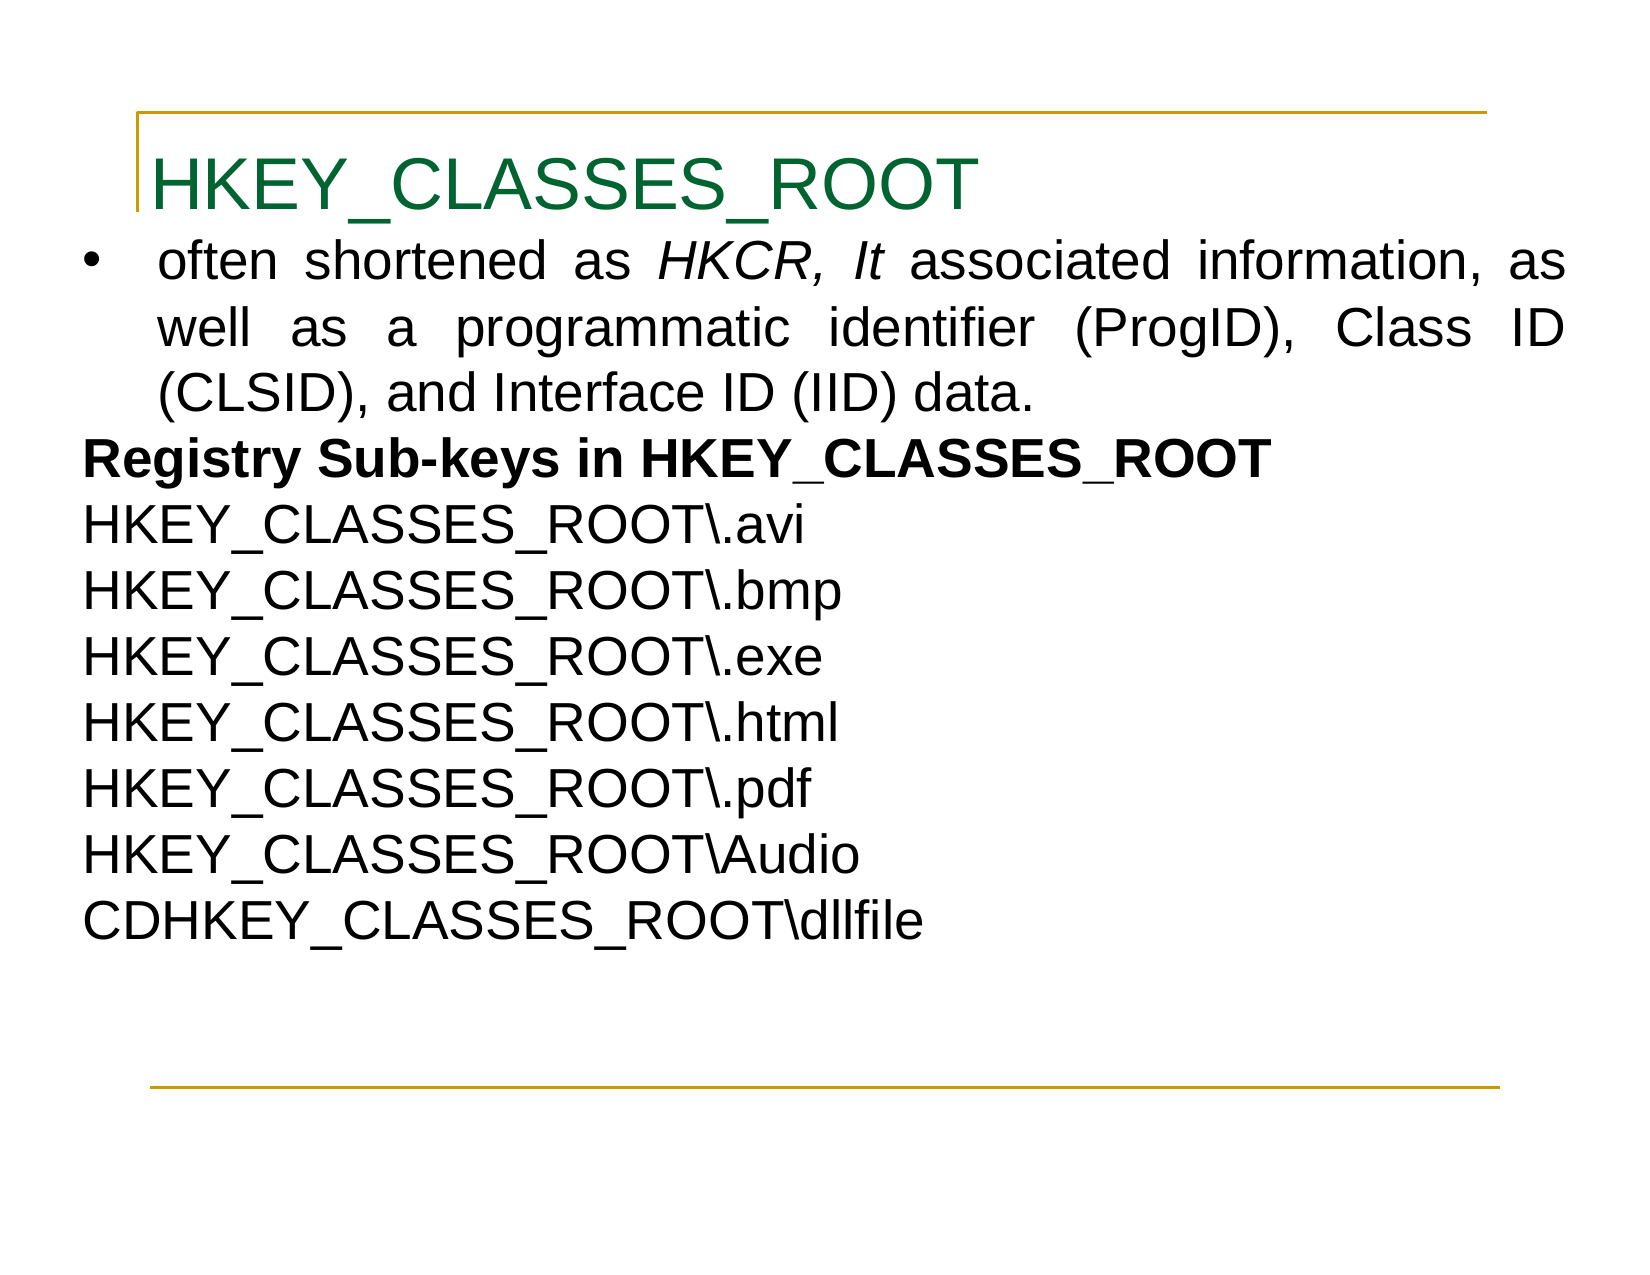

# HKEY_CLASSES_ROOT
often shortened as HKCR, It associated information, as well as a programmatic identifier (ProgID), Class ID (CLSID), and Interface ID (IID) data.
Registry Sub-keys in HKEY_CLASSES_ROOT
HKEY_CLASSES_ROOT\.avi
HKEY_CLASSES_ROOT\.bmp
HKEY_CLASSES_ROOT\.exe
HKEY_CLASSES_ROOT\.html
HKEY_CLASSES_ROOT\.pdf
HKEY_CLASSES_ROOT\Audio
CDHKEY_CLASSES_ROOT\dllfile